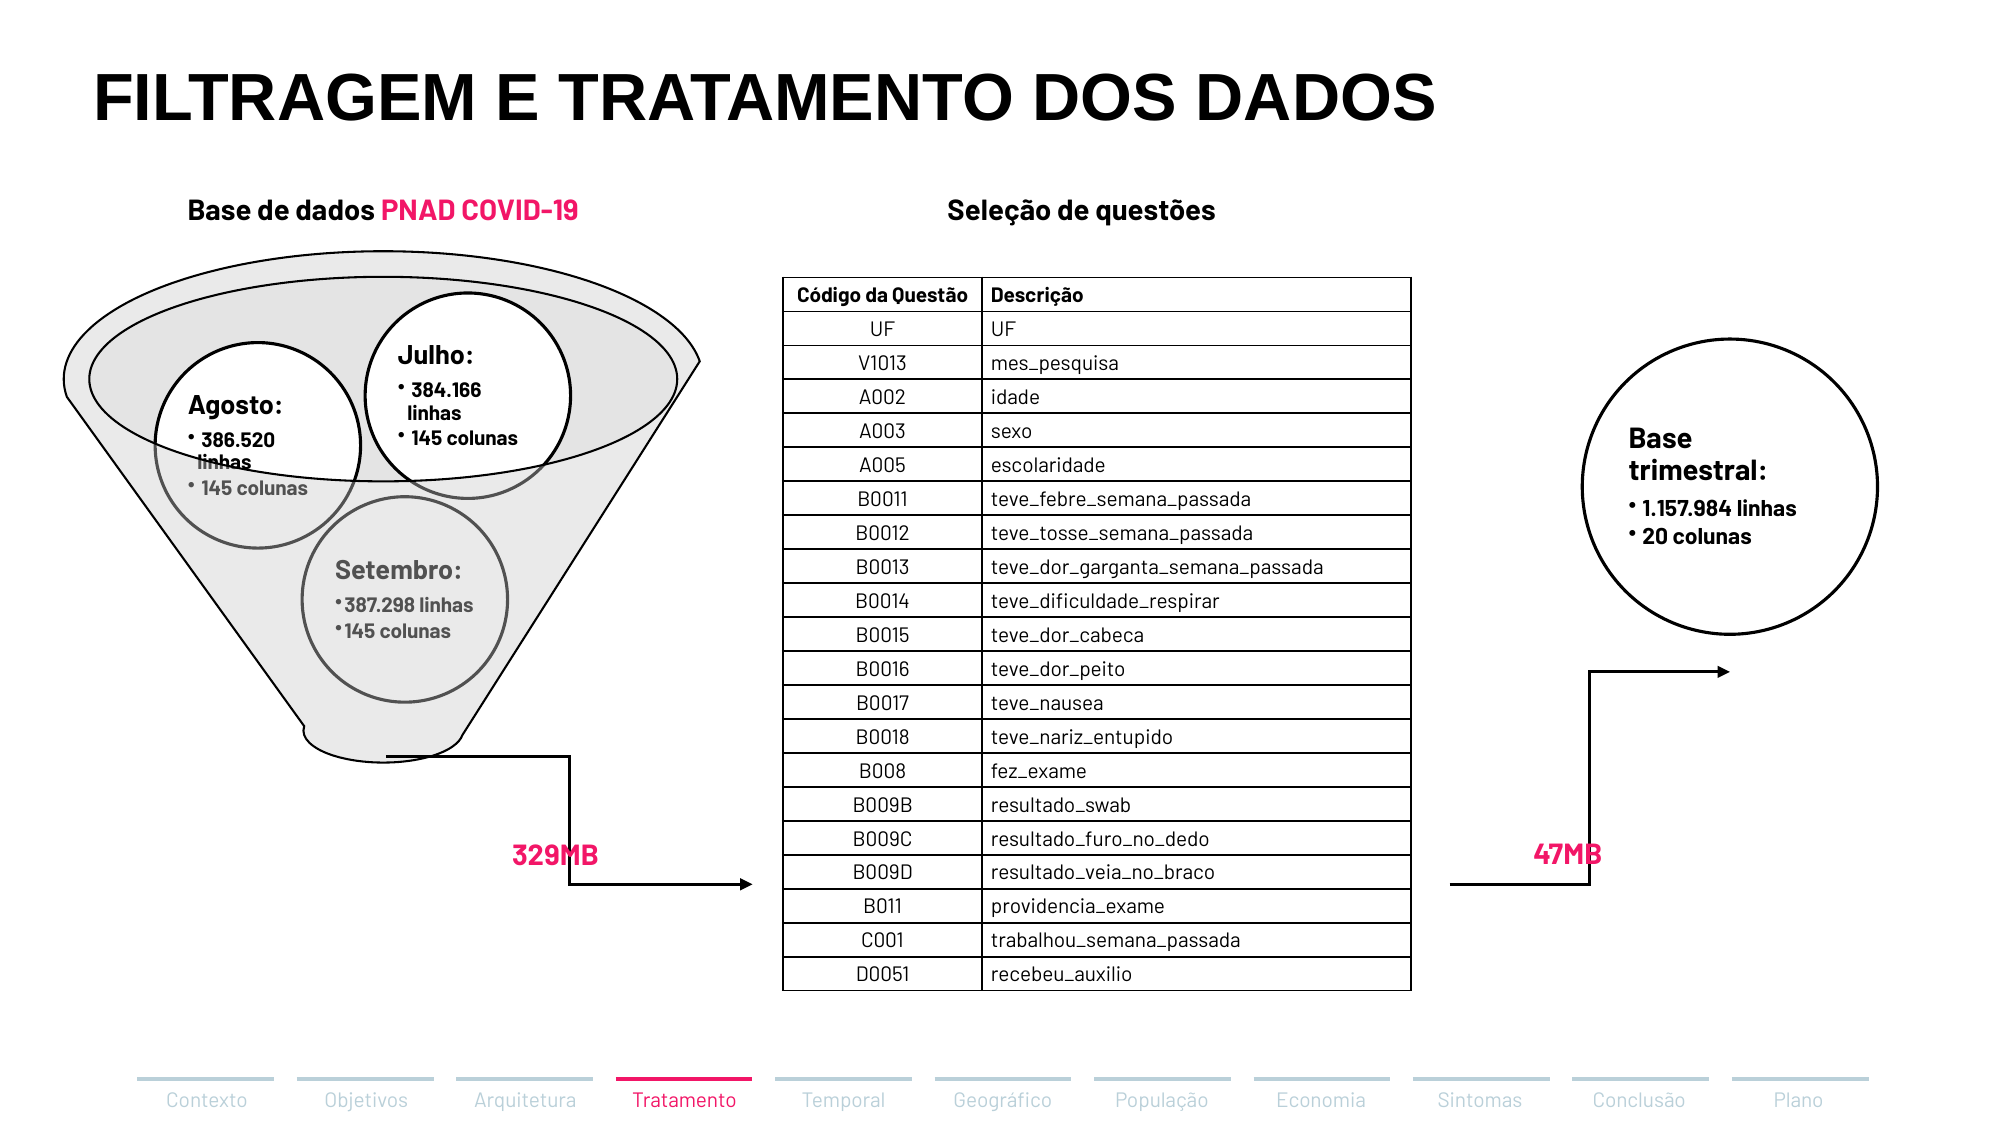

FILTRAGEM E TRATAMENTO DOS DADOSDADOS
Base de dados PNAD COVID-19
Seleção de questões

Setembro:
387.298 linhas
145 colunas
Agosto:
 386.520 linhas
 145 colunas
Julho:
 384.166 linhas
 145 colunas
| Código da Questão | Descrição |
| --- | --- |
| UF | UF |
| V1013 | mes\_pesquisa |
| A002 | idade |
| A003 | sexo |
| A005 | escolaridade |
| B0011 | teve\_febre\_semana\_passada |
| B0012 | teve\_tosse\_semana\_passada |
| B0013 | teve\_dor\_garganta\_semana\_passada |
| B0014 | teve\_dificuldade\_respirar |
| B0015 | teve\_dor\_cabeca |
| B0016 | teve\_dor\_peito |
| B0017 | teve\_nausea |
| B0018 | teve\_nariz\_entupido |
| B008 | fez\_exame |
| B009B | resultado\_swab |
| B009C | resultado\_furo\_no\_dedo |
| B009D | resultado\_veia\_no\_braco |
| B011 | providencia\_exame |
| C001 | trabalhou\_semana\_passada |
| D0051 | recebeu\_auxilio |

Base trimestral:
 1.157.984 linhas
 20 colunas
47MB
329MB
Contexto
Objetivos
Arquitetura
Tratamento
Temporal
Geográfico
População
Economia
Sintomas
Conclusão
Plano